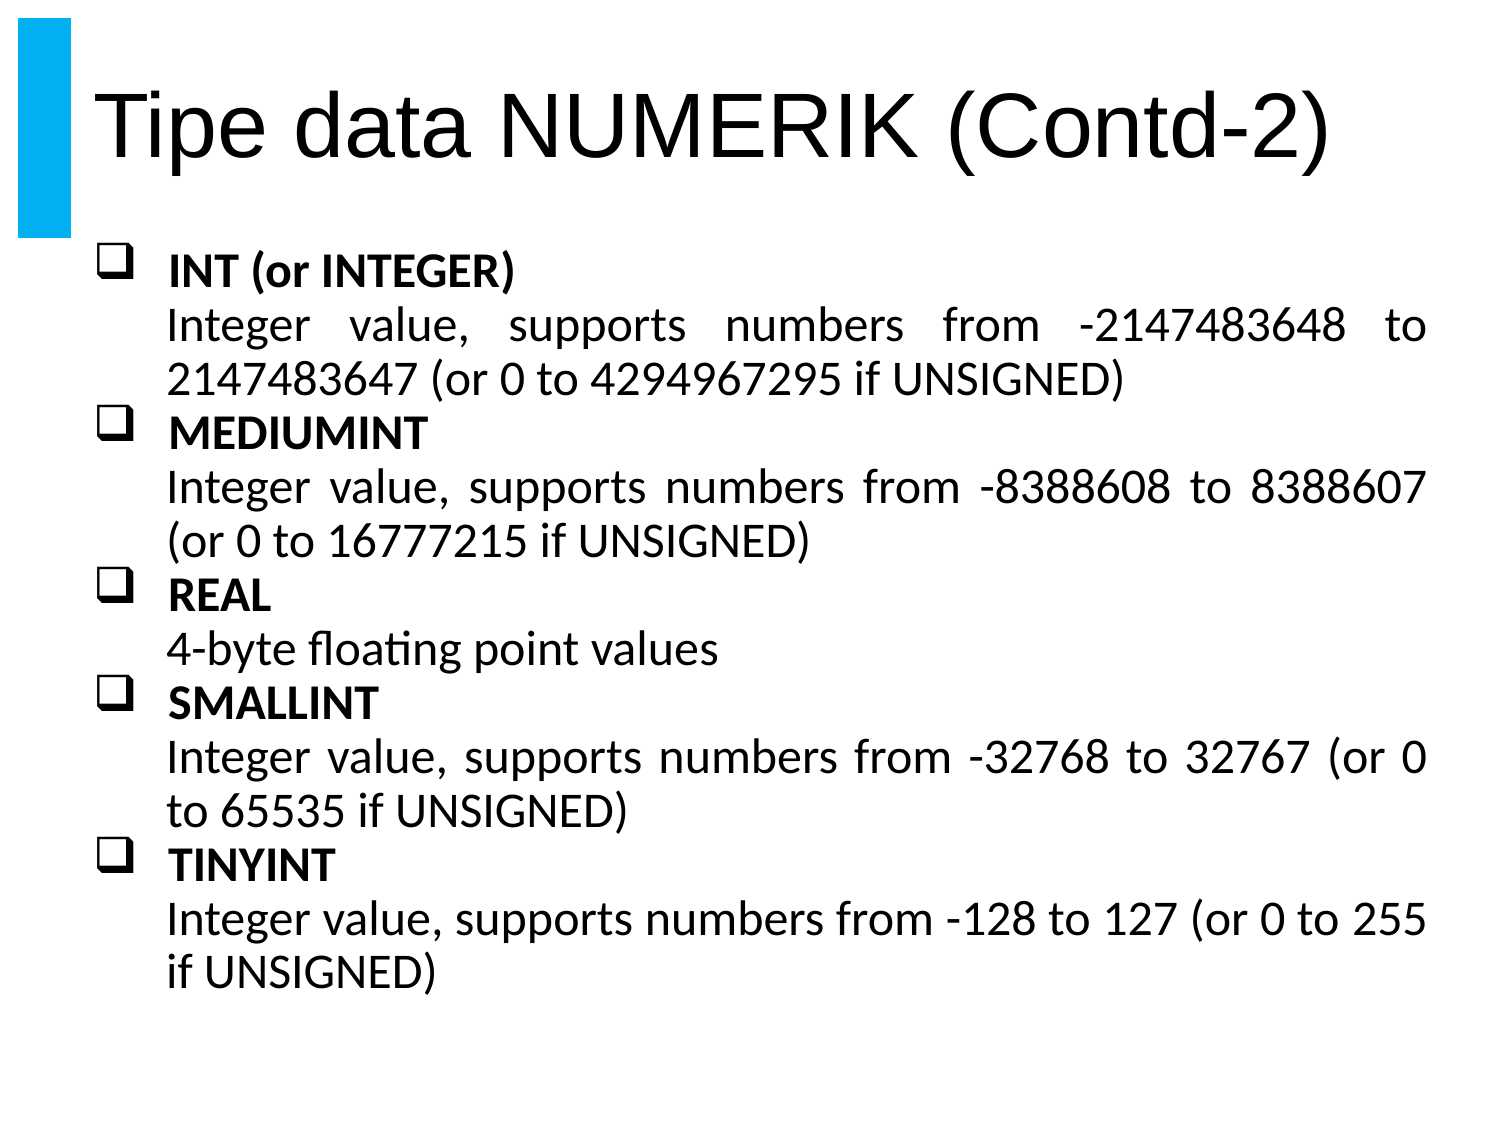

# Tipe data NUMERIK (Contd-2)
INT (or INTEGER)
Integer value, supports numbers from -2147483648 to 2147483647 (or 0 to 4294967295 if UNSIGNED)
MEDIUMINT
Integer value, supports numbers from -8388608 to 8388607 (or 0 to 16777215 if UNSIGNED)
REAL
4-byte floating point values
SMALLINT
Integer value, supports numbers from -32768 to 32767 (or 0 to 65535 if UNSIGNED)
TINYINT
Integer value, supports numbers from -128 to 127 (or 0 to 255 if UNSIGNED)